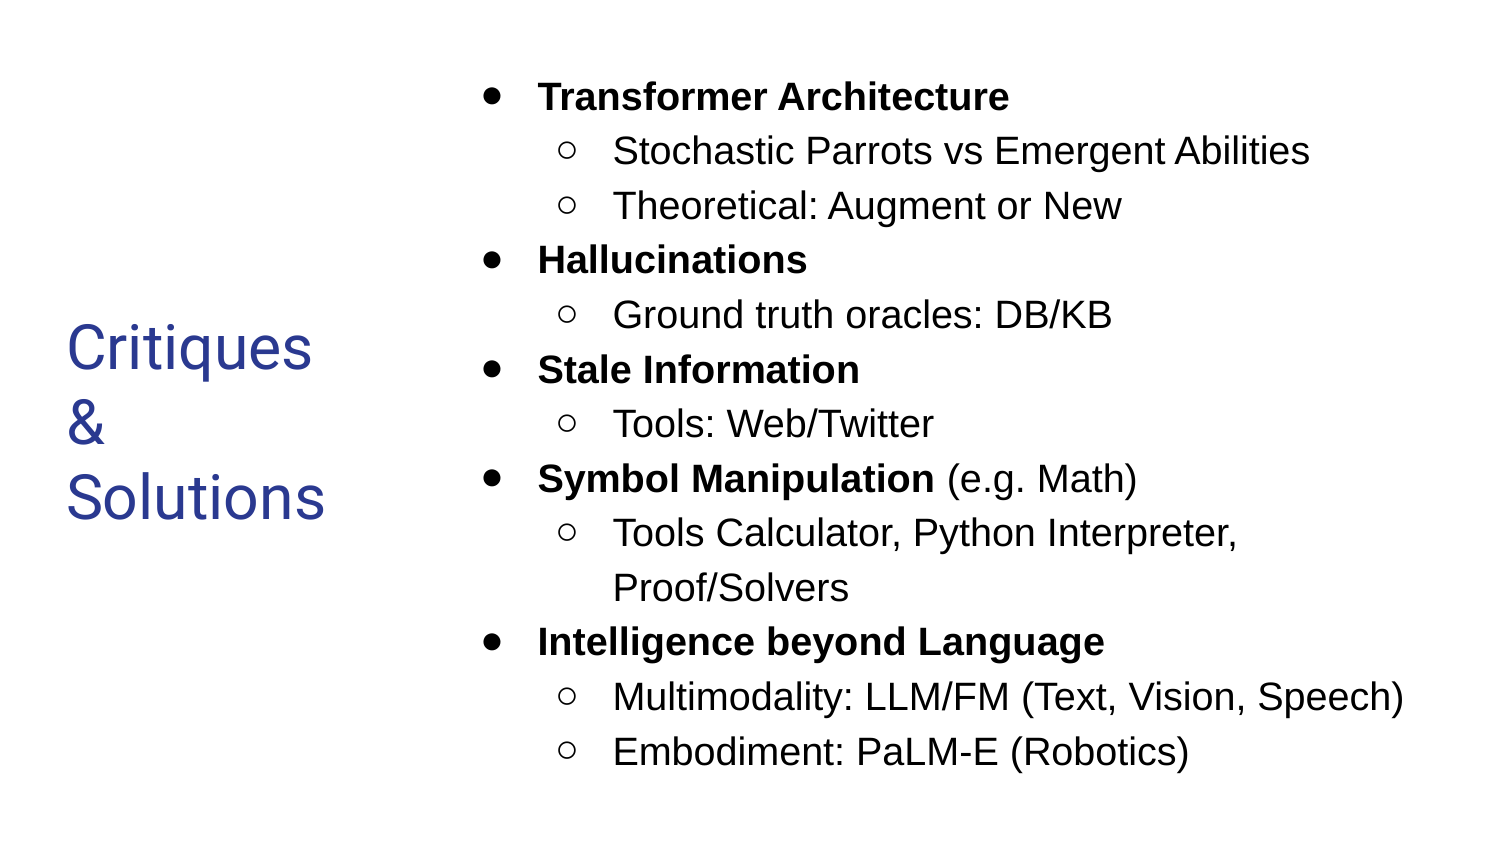

Transformer Architecture
Stochastic Parrots vs Emergent Abilities
Theoretical: Augment or New
Hallucinations
Ground truth oracles: DB/KB
Stale Information
Tools: Web/Twitter
Symbol Manipulation (e.g. Math)
Tools Calculator, Python Interpreter, Proof/Solvers
Intelligence beyond Language
Multimodality: LLM/FM (Text, Vision, Speech)
Embodiment: PaLM-E (Robotics)
# Critiques
&
Solutions